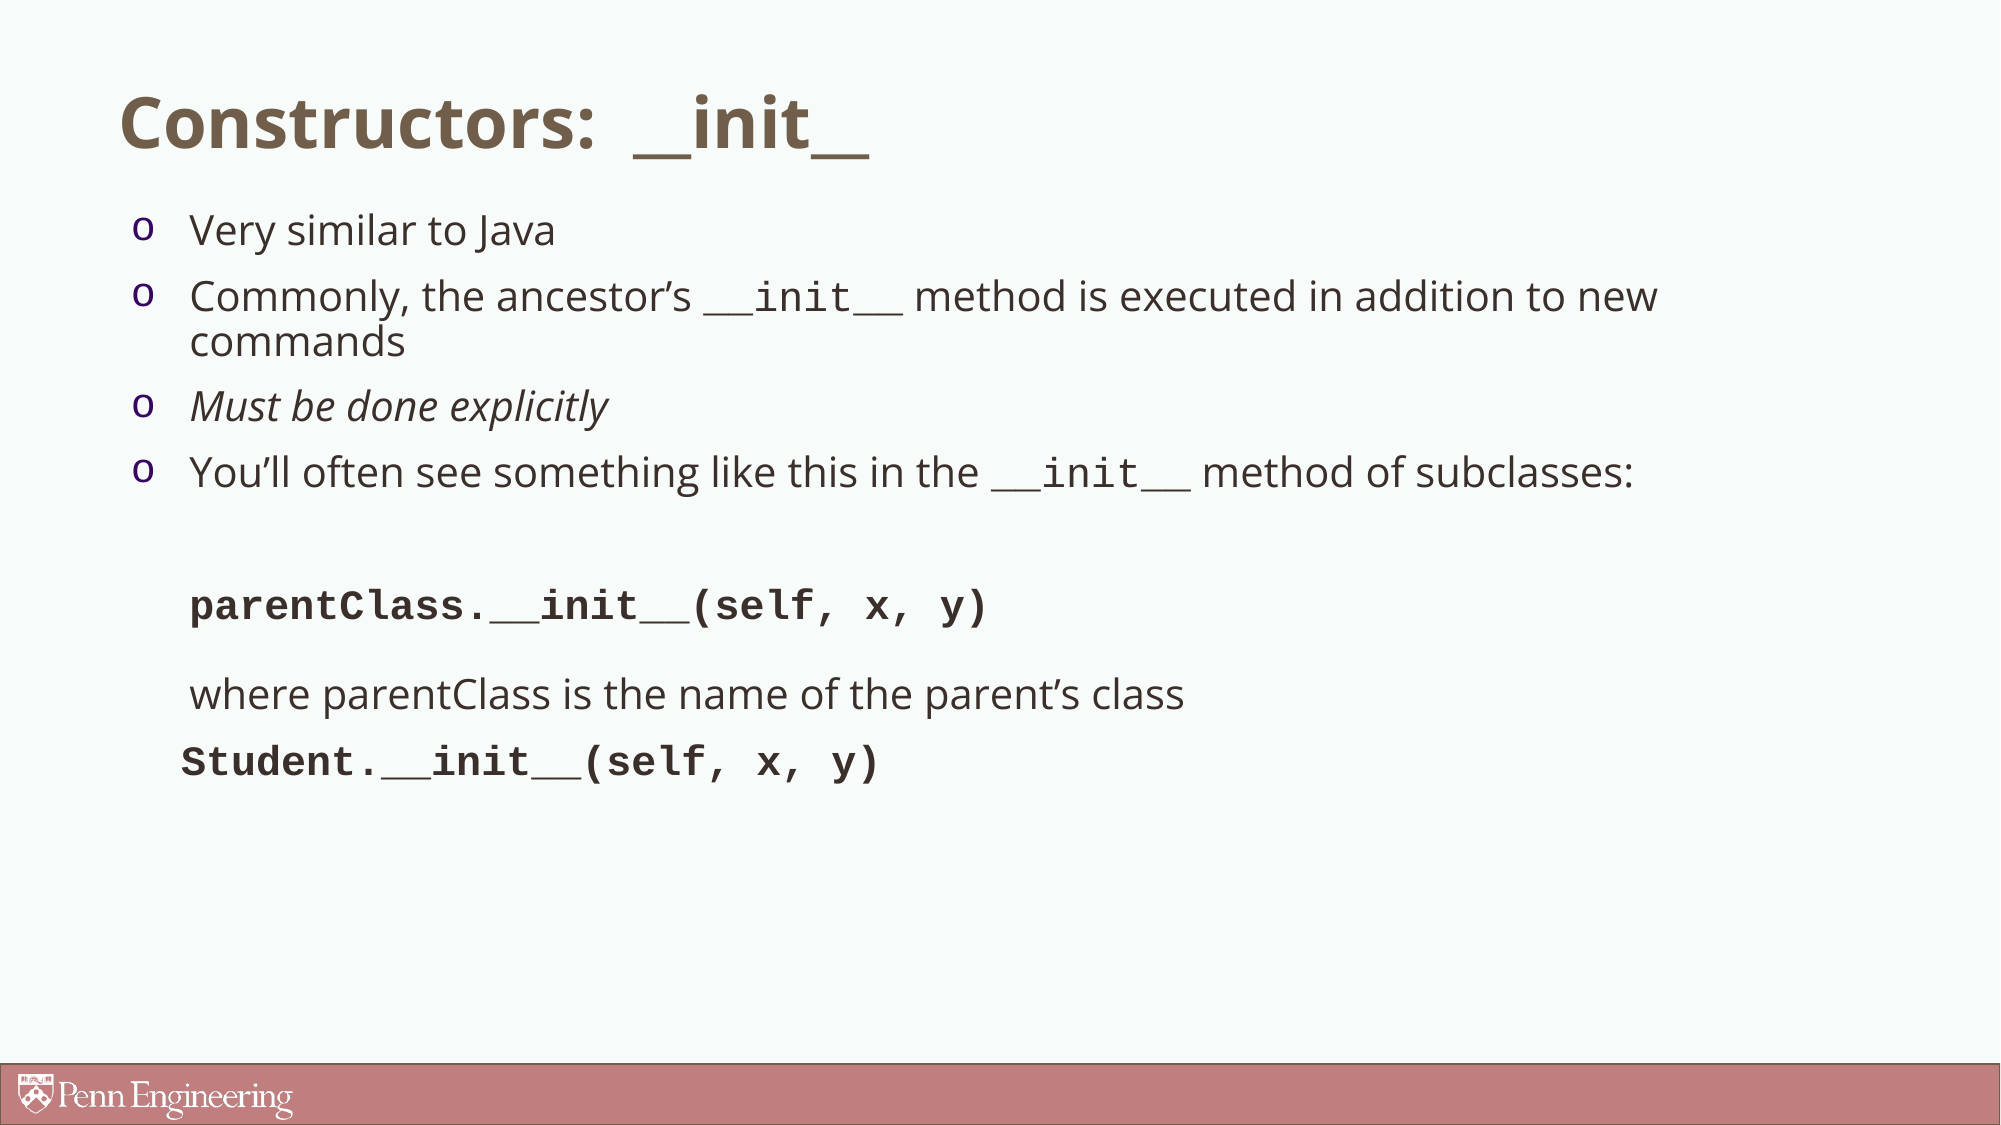

Constructors:  __init__
Very similar to Java
Commonly, the ancestor’s __init__ method is executed in addition to new commands
Must be done explicitly
You’ll often see something like this in the __init__ method of subclasses:

	parentClass.__init__(self, x, y)
where parentClass is the name of the parent’s class
  Student.__init__(self, x, y)